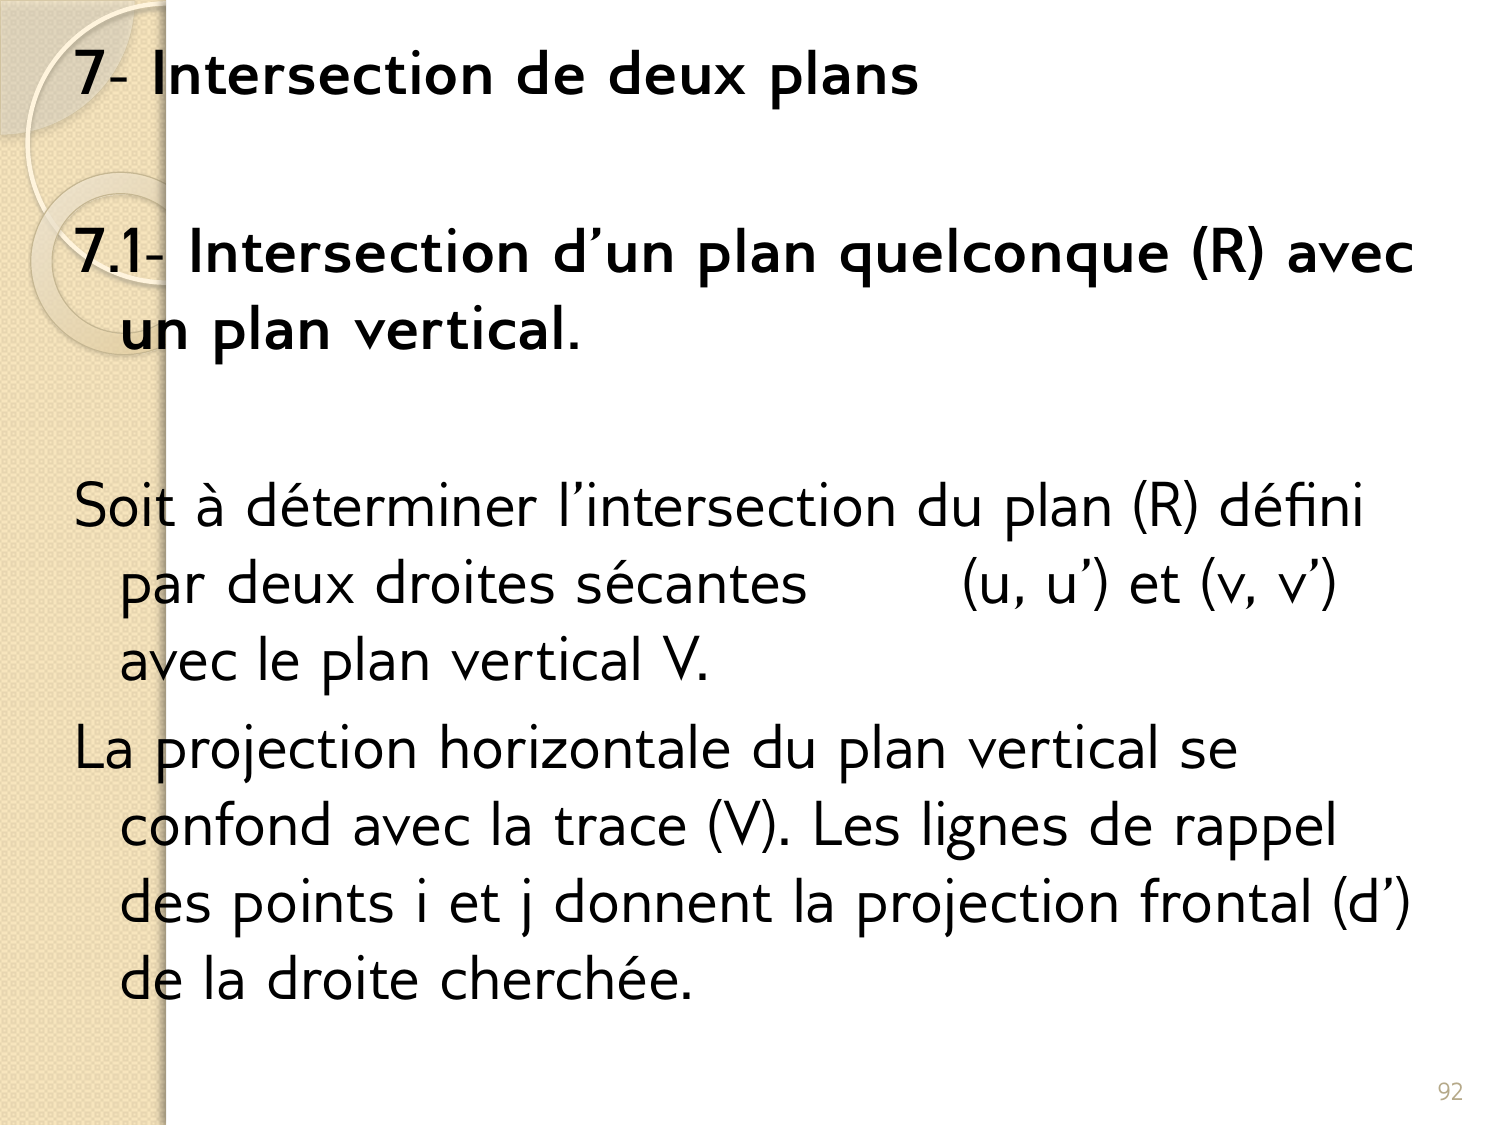

7- Intersection de deux plans

7.1- Intersection d’un plan quelconque (R) avec un plan vertical.

Soit à déterminer l’intersection du plan (R) défini par deux droites sécantes        (u, u’) et (v, v’) avec le plan vertical V.
La projection horizontale du plan vertical se confond avec la trace (V). Les lignes de rappel des points i et j donnent la projection frontal (d’) de la droite cherchée.

92